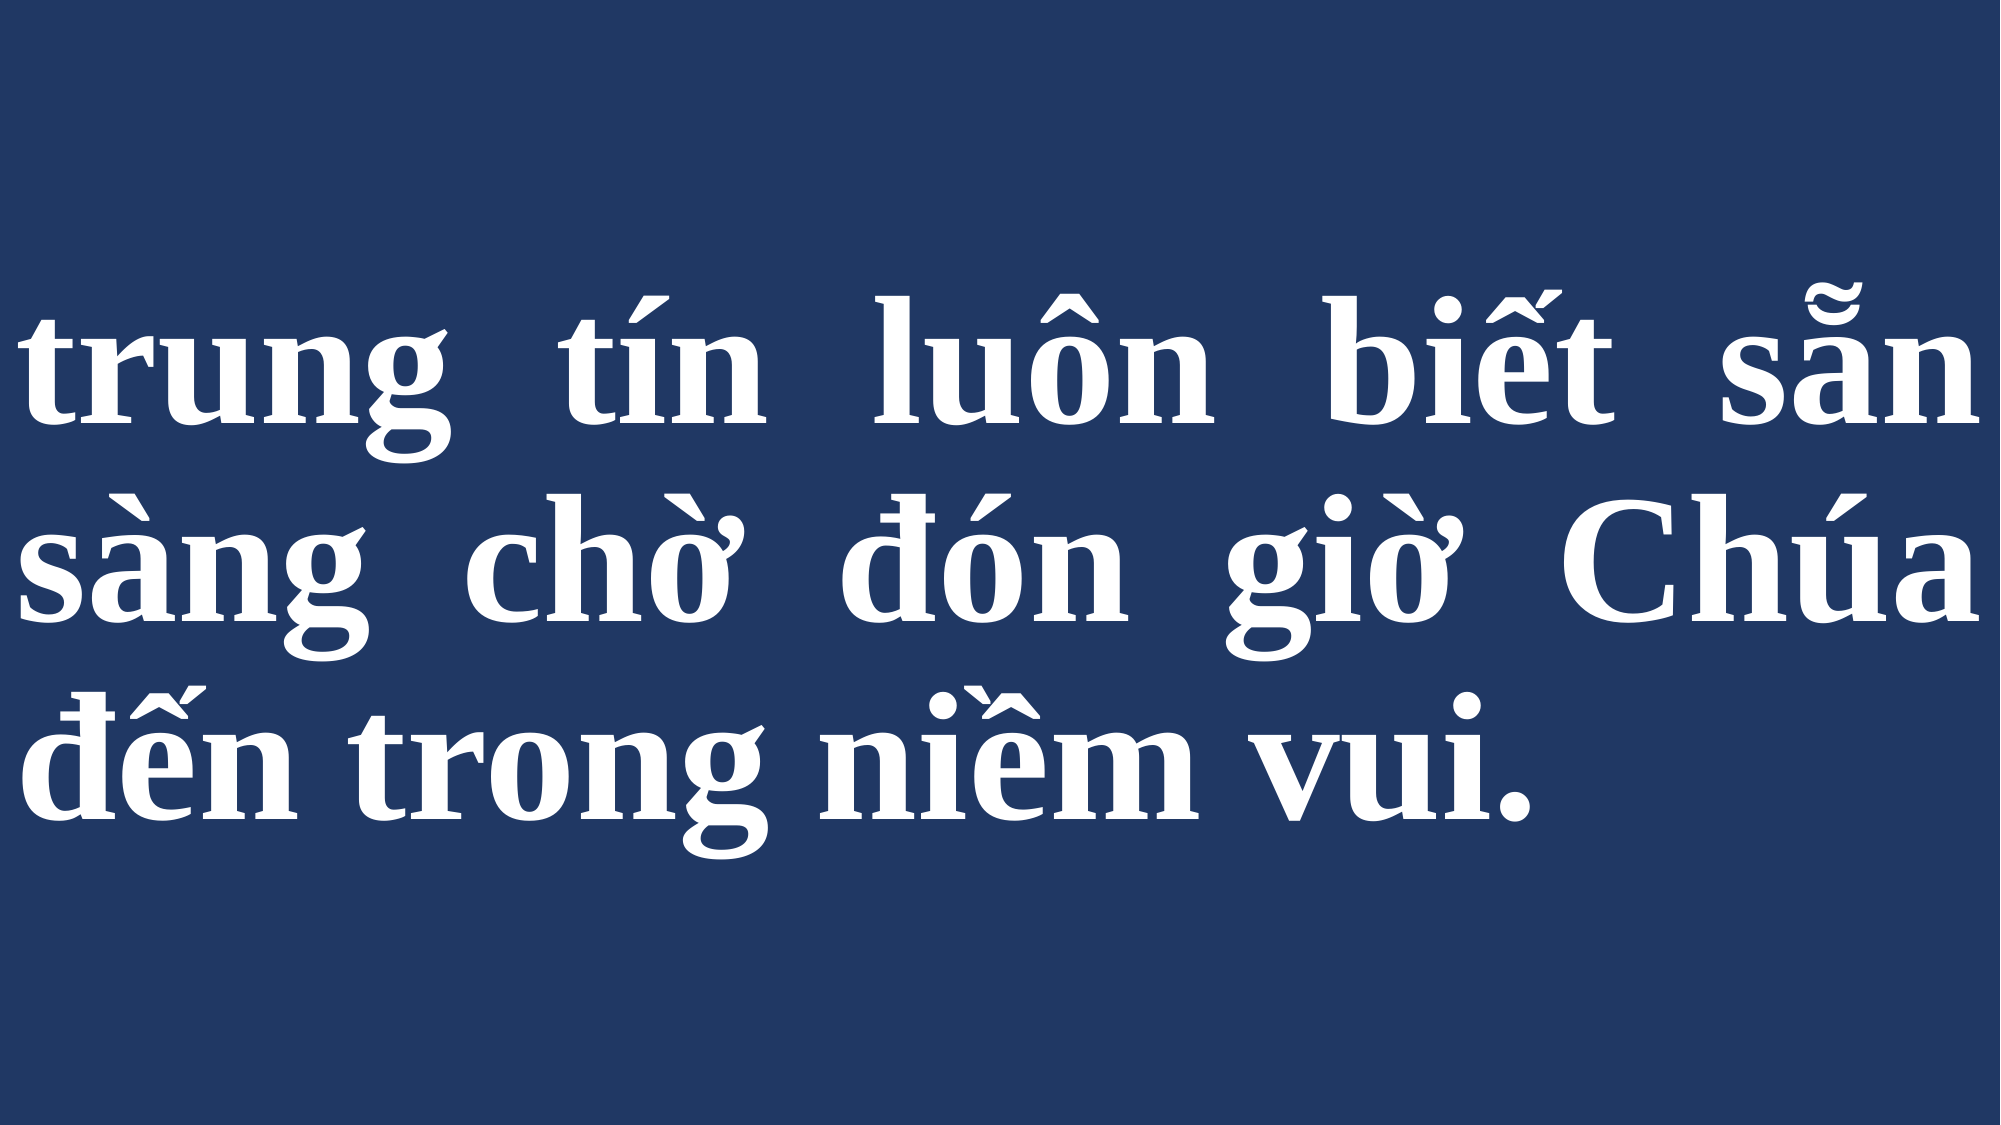

# trung tín luôn biết sẵn sàng chờ đón giờ Chúa đến trong niềm vui.